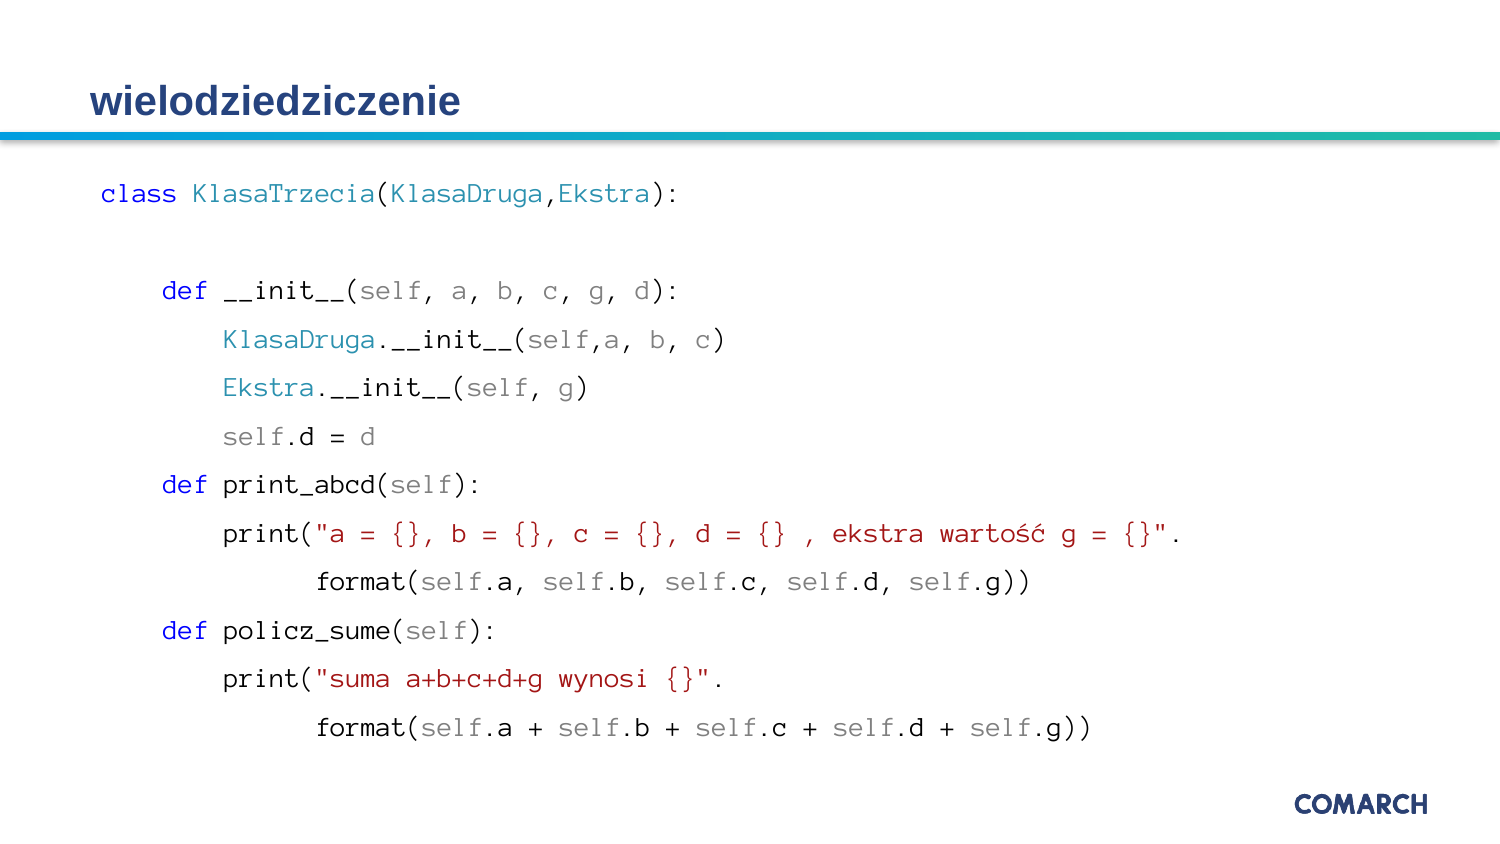

24.03.2025
# wielodziedziczenie
class KlasaTrzecia(KlasaDruga,Ekstra):

    def __init__(self, a, b, c, g, d):
        KlasaDruga.__init__(self,a, b, c)
        Ekstra.__init__(self, g)
        self.d = d
    def print_abcd(self):
        print("a = {}, b = {}, c = {}, d = {} , ekstra wartość g = {}".
              format(self.a, self.b, self.c, self.d, self.g))
    def policz_sume(self):
        print("suma a+b+c+d+g wynosi {}".
              format(self.a + self.b + self.c + self.d + self.g))